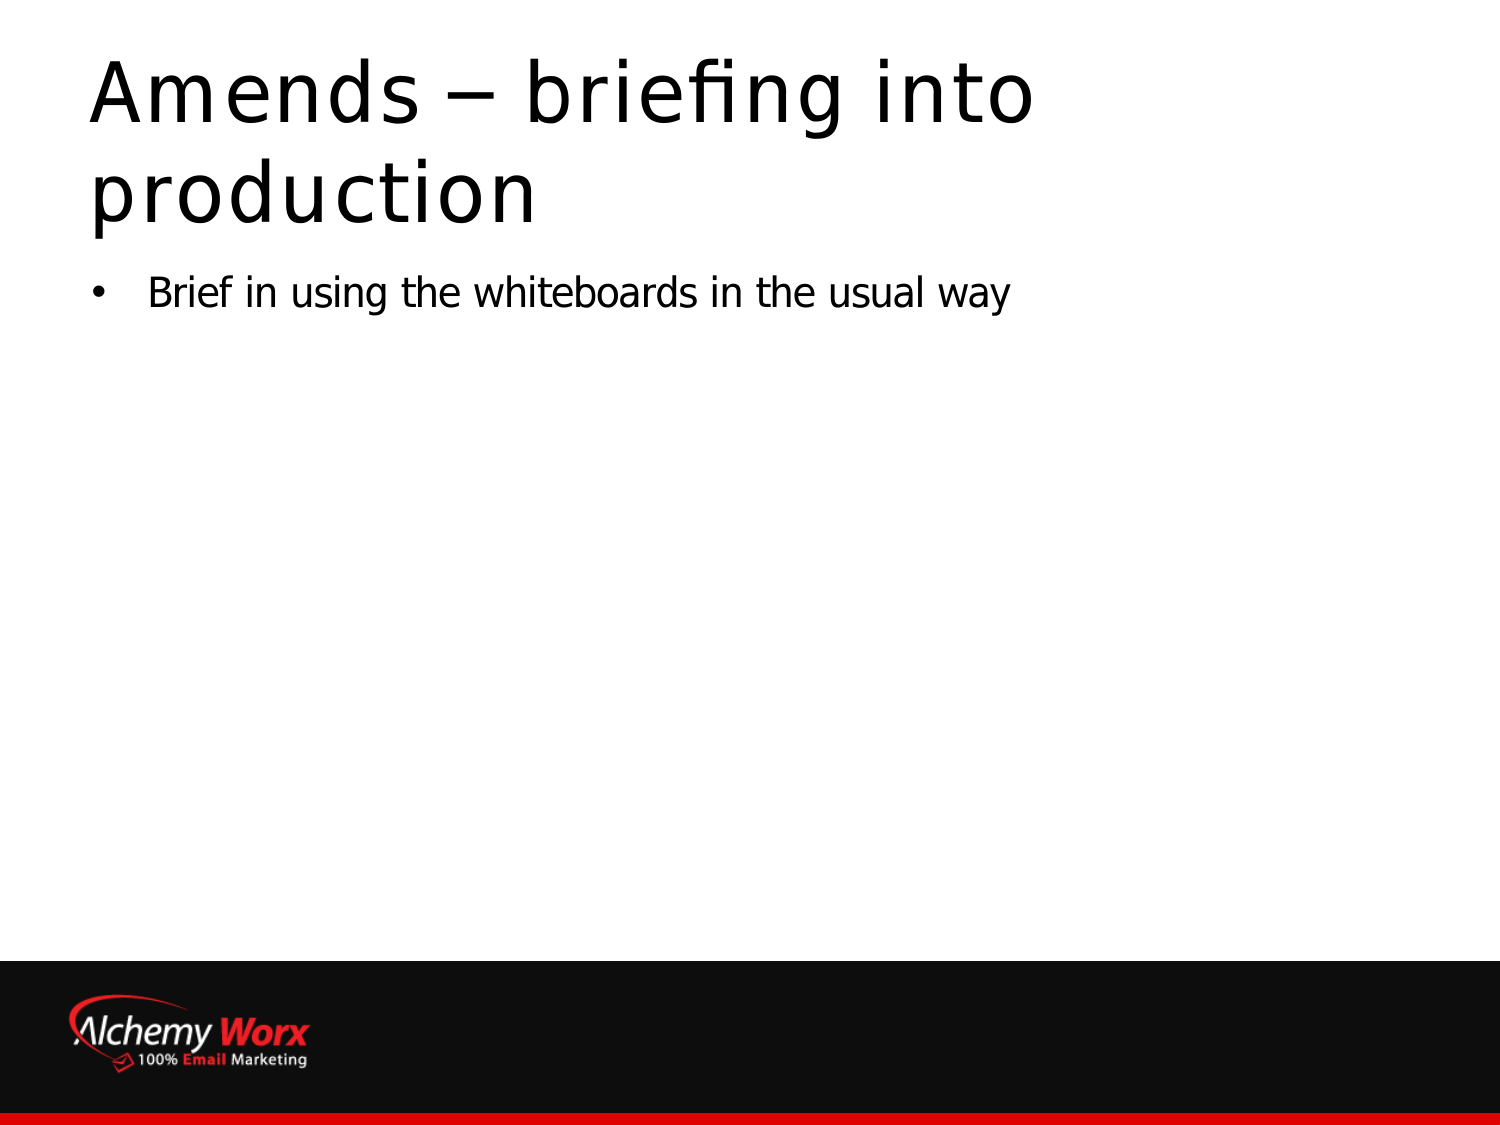

# Amends – briefing into production

Brief in using the whiteboards in the usual way